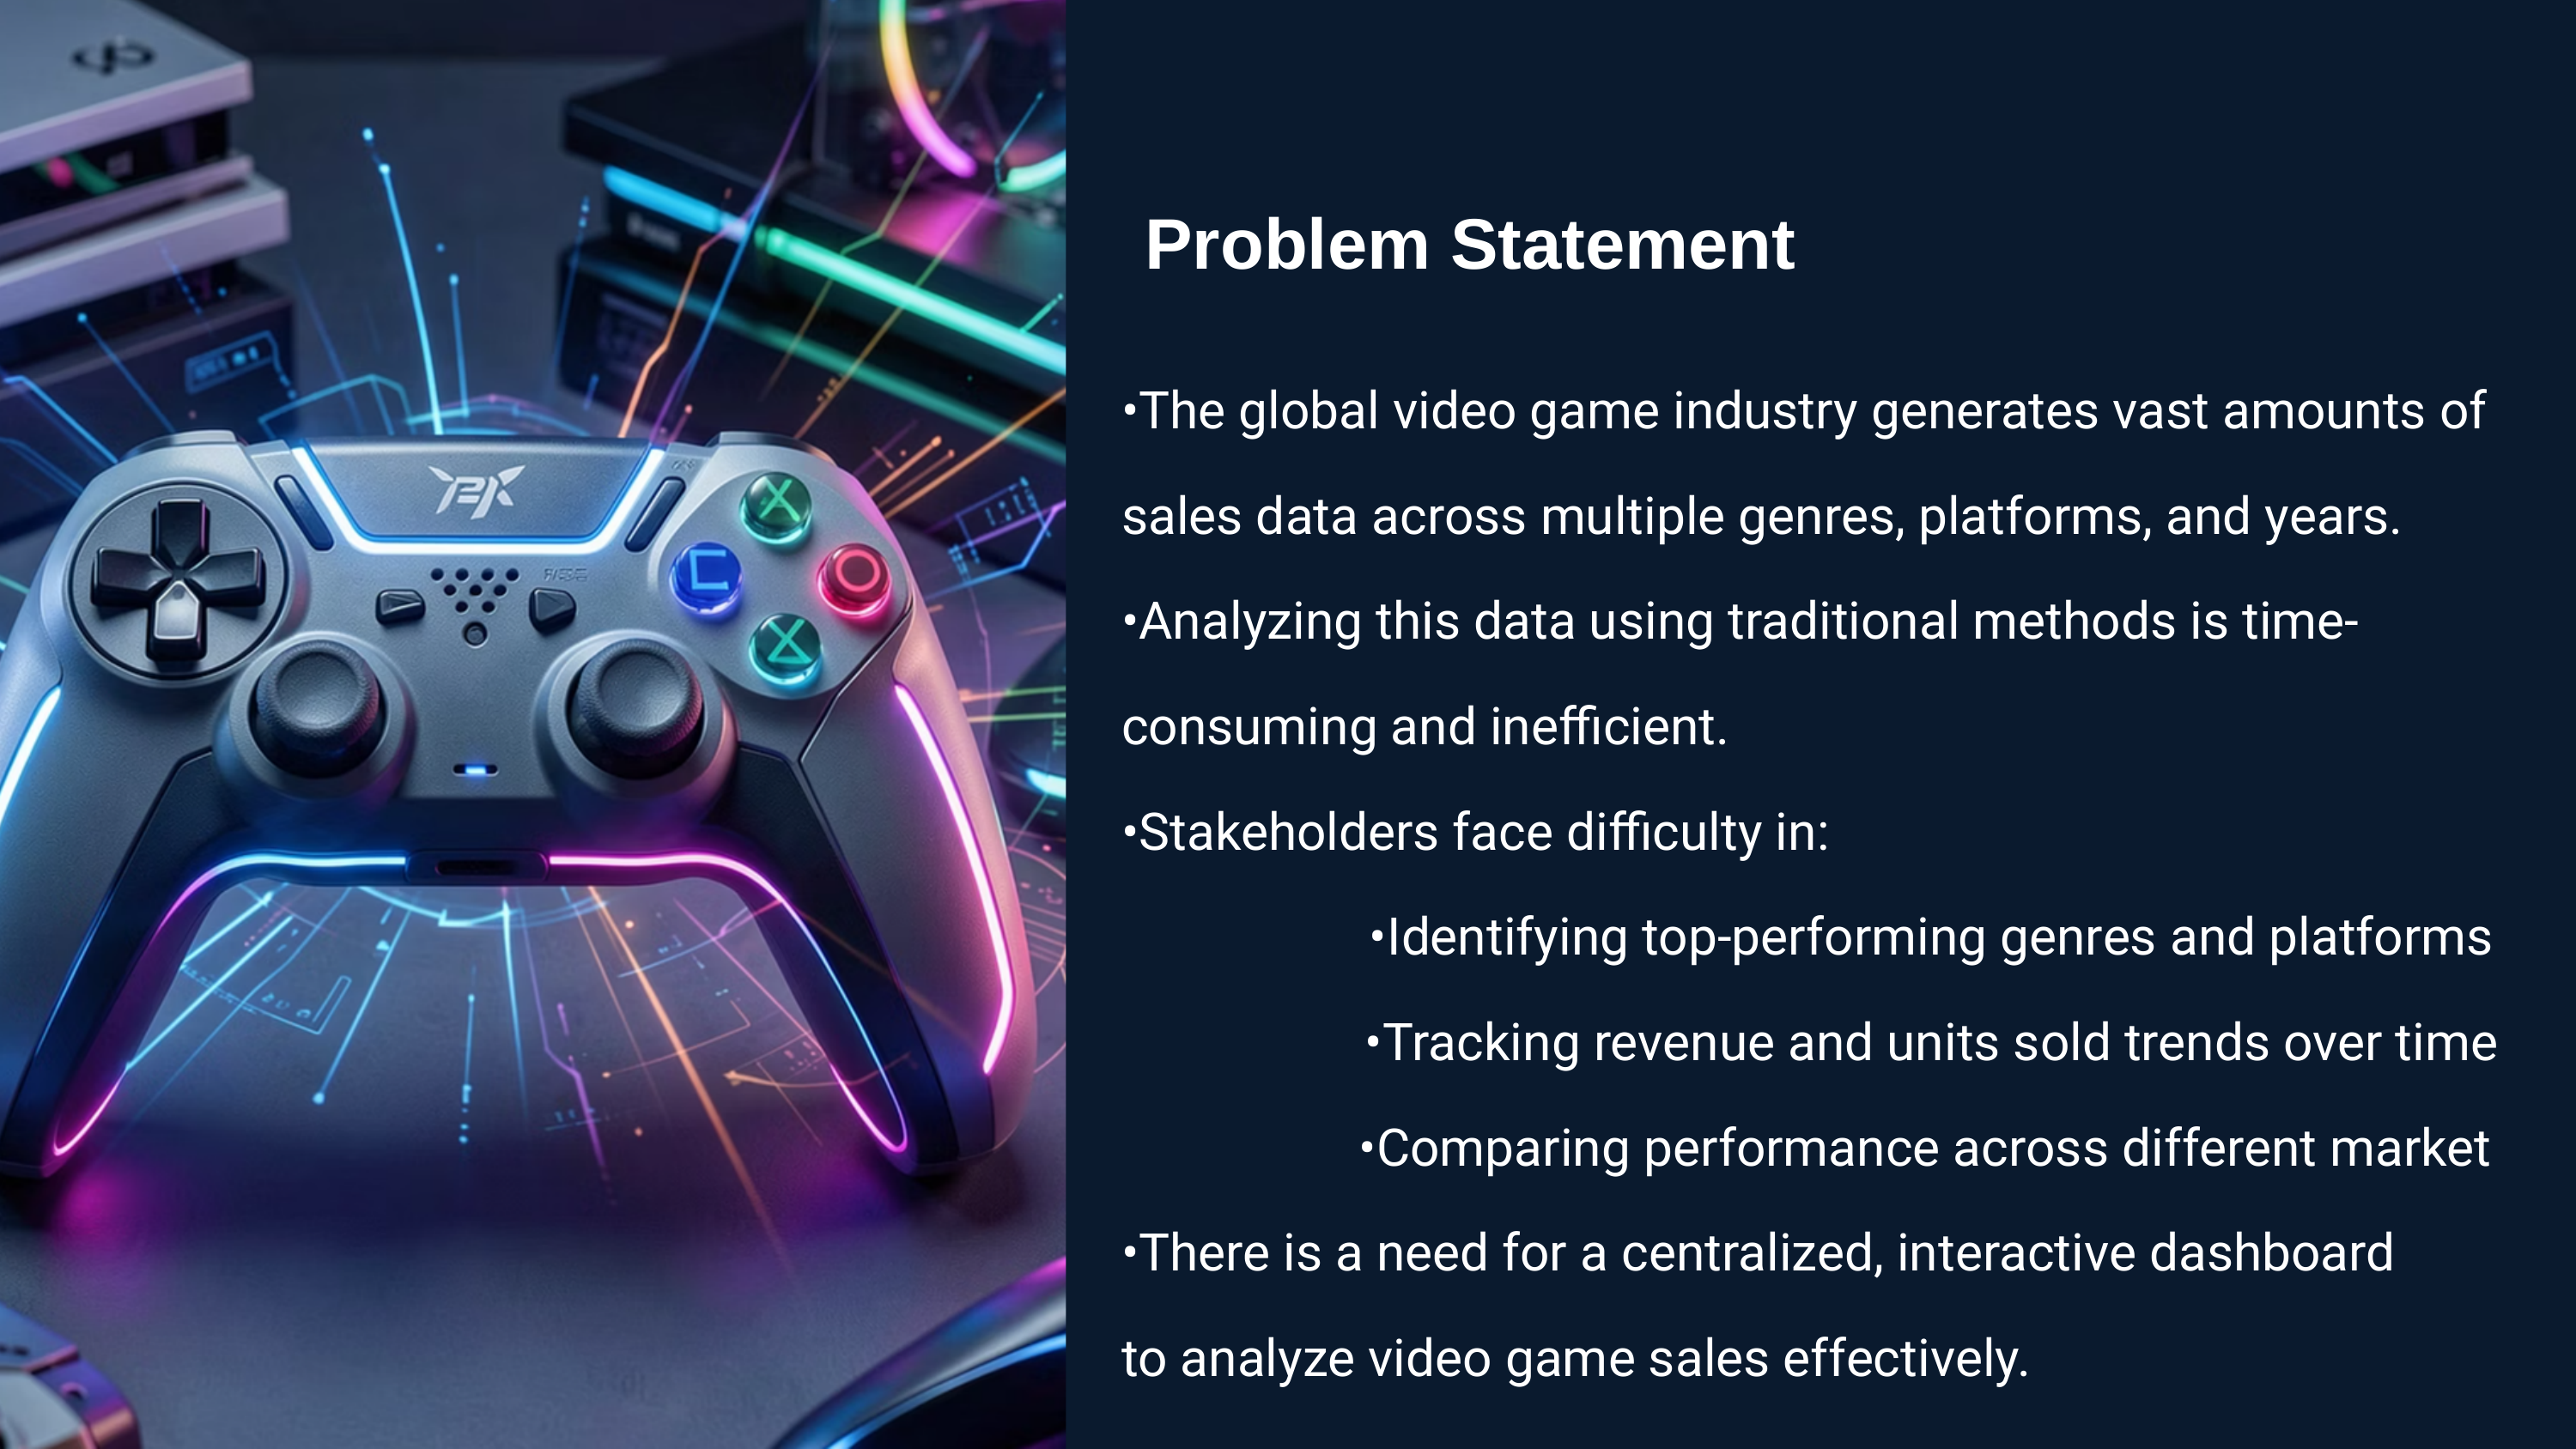

Problem Statement
•The global video game industry generates vast amounts of sales data across multiple genres, platforms, and years.
•Analyzing this data using traditional methods is time-consuming and inefficient.
•Stakeholders face difficulty in:
             •Identifying top-performing genres and platforms
             •Tracking revenue and units sold trends over time
             •Comparing performance across different market
•There is a need for a centralized, interactive dashboard
to analyze video game sales effectively.